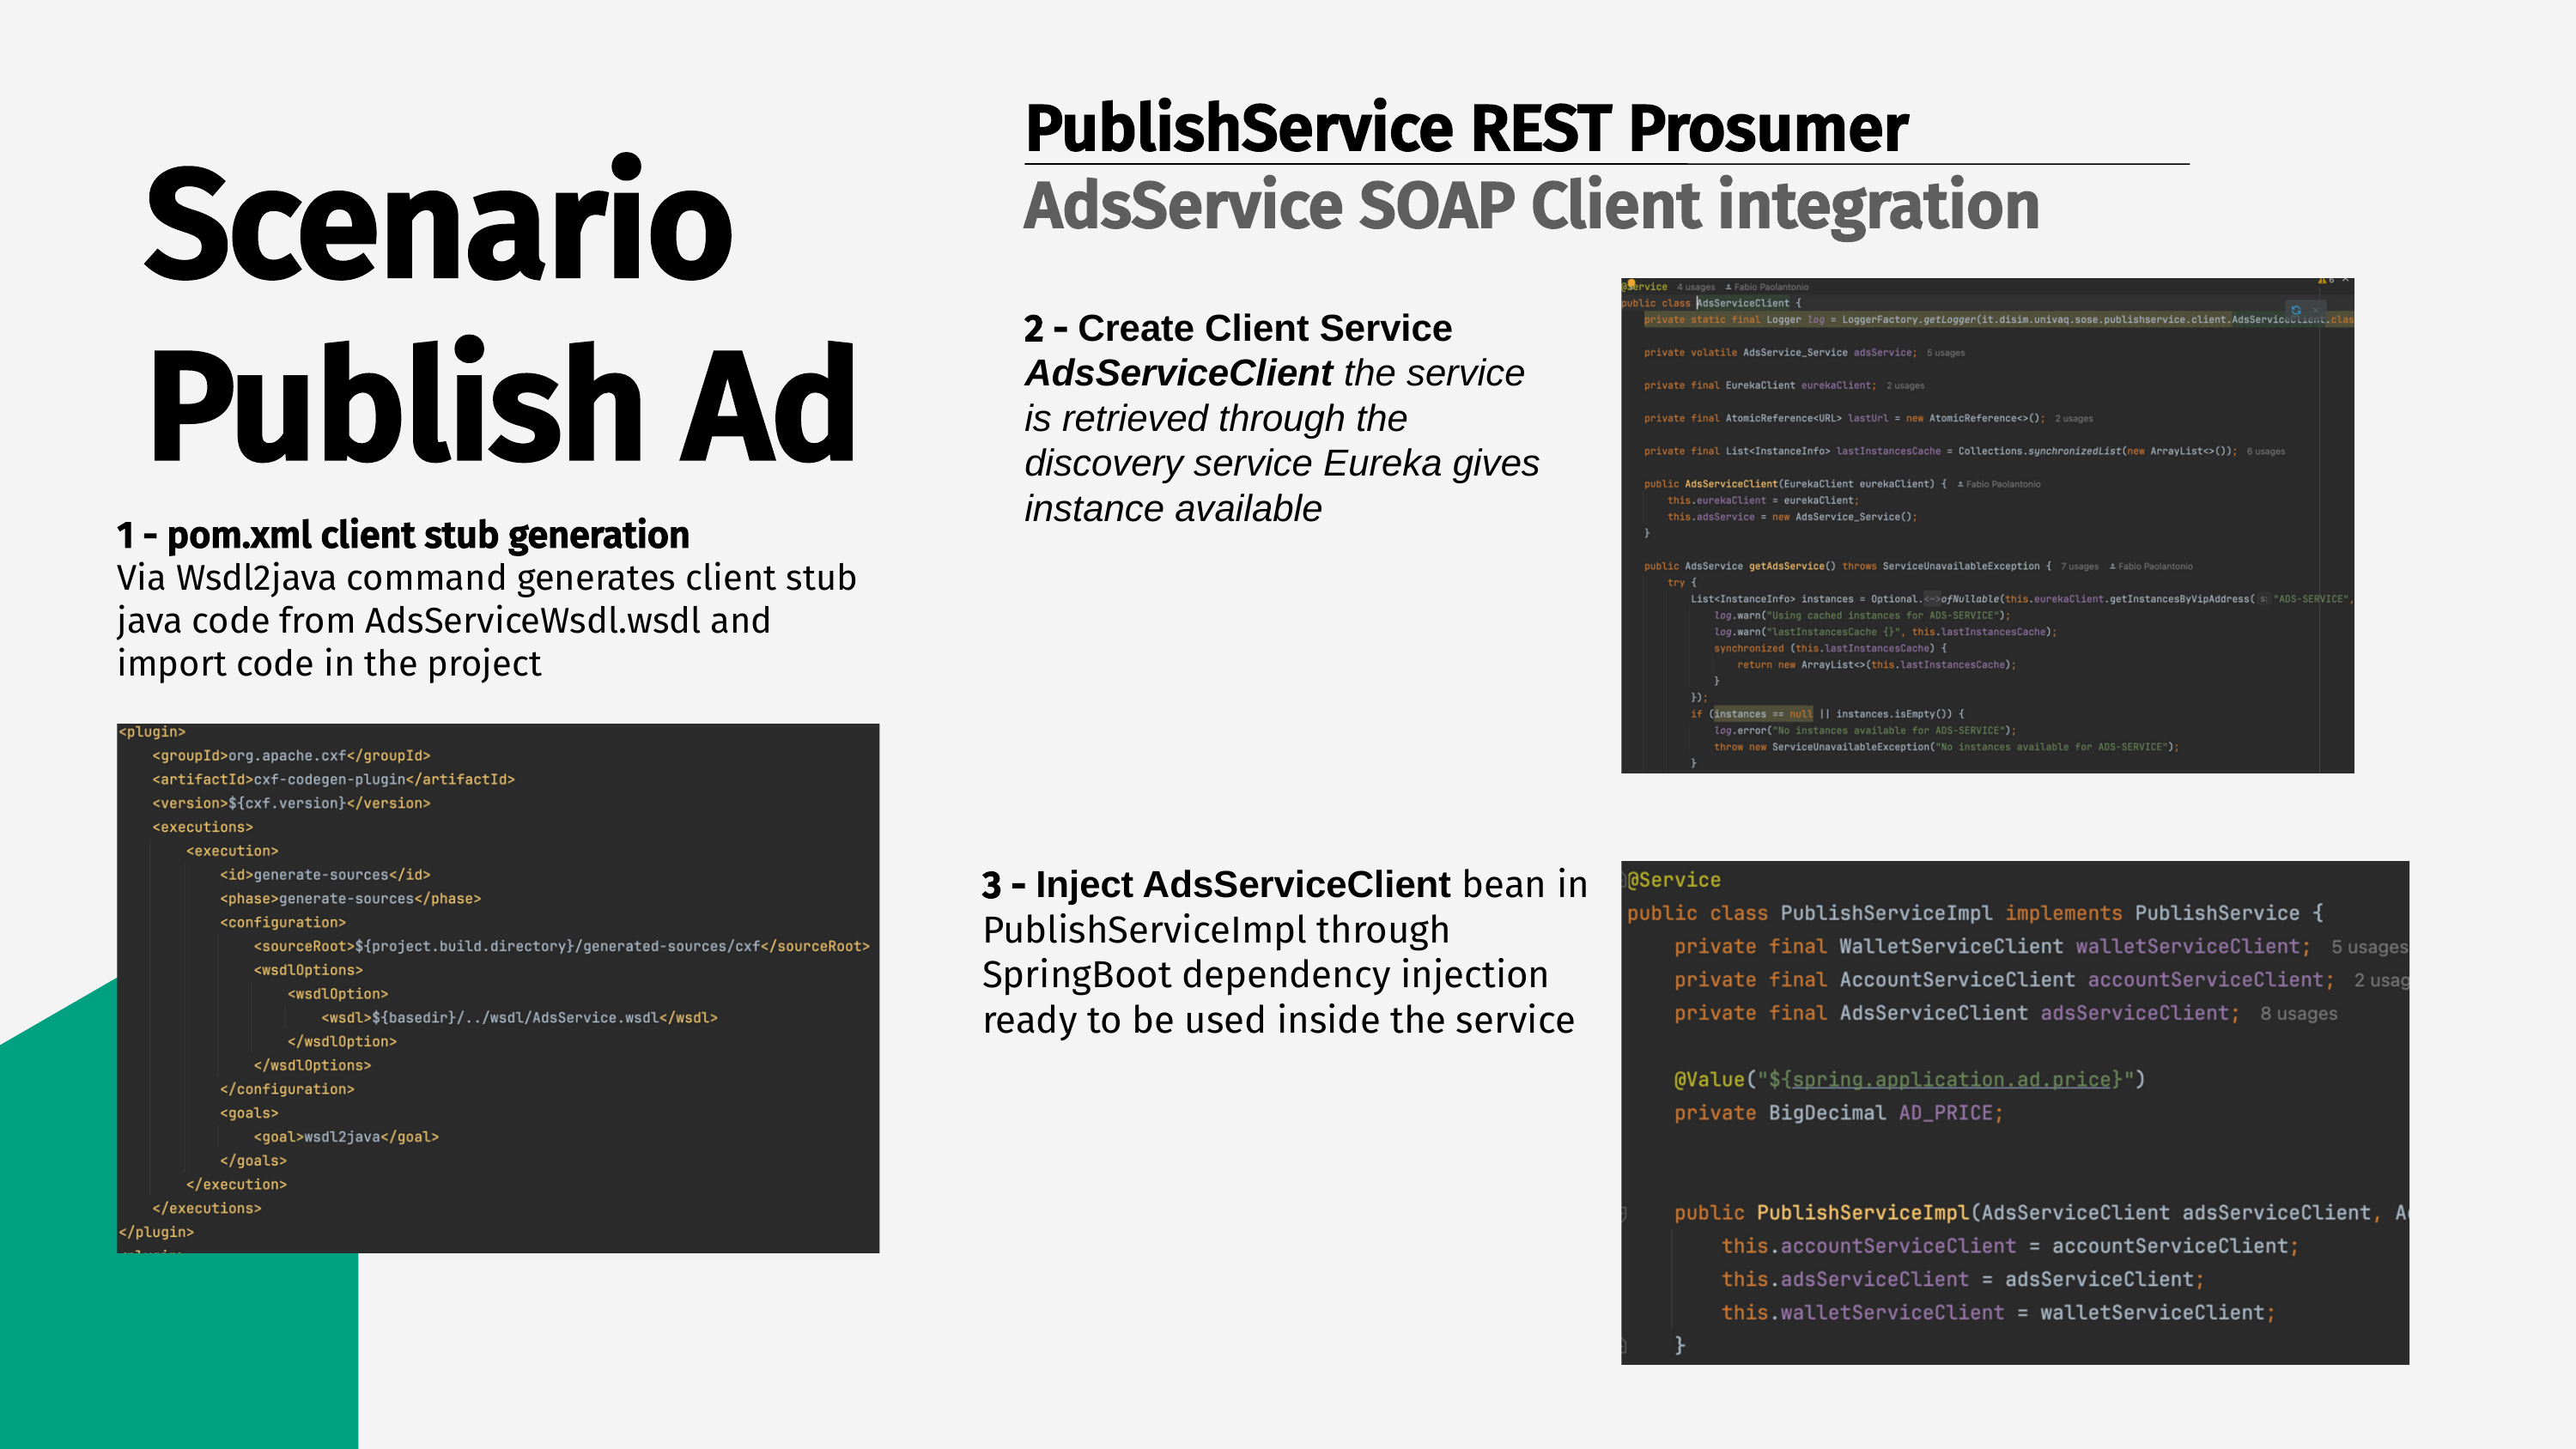

PublishService REST Prosumer
AdsService SOAP Client integration
Scenario Publish Ad

2 - Create Client Service AdsServiceClient the service is retrieved through the discovery service Eureka gives instance available

1 - pom.xml client stub generation
Via Wsdl2java command generates client stub java code from AdsServiceWsdl.wsdl and import code in the project

3 - Inject AdsServiceClient bean in PublishServiceImpl through SpringBoot dependency injection
ready to be used inside the service